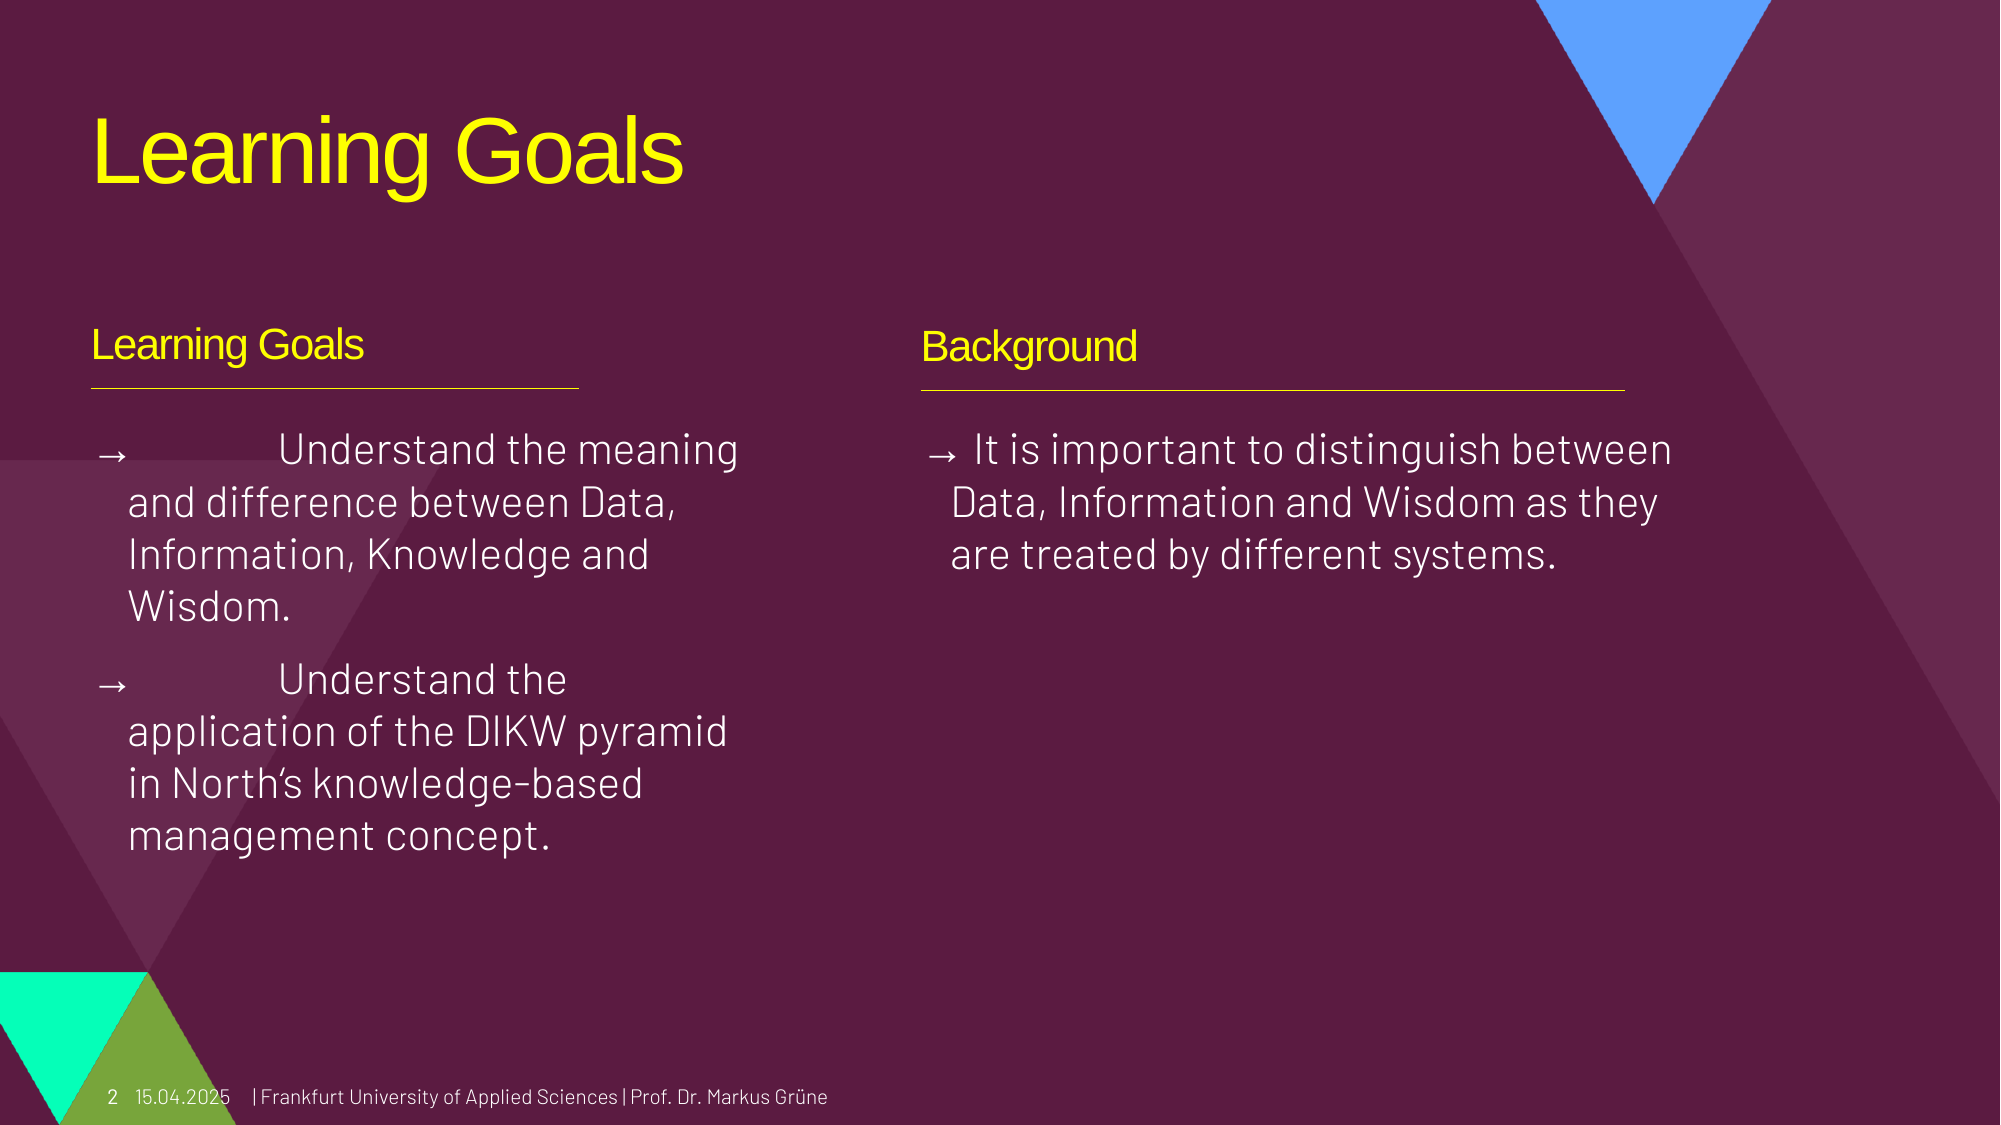

# Learning Goals
Learning Goals
Background
→	Understand the meaning and difference between Data, Information, Knowledge and Wisdom.
→	Understand the application of the DIKW pyramid in North‘s knowledge-based management concept.

→ It is important to distinguish between Data, Information and Wisdom as they are treated by different systems.

2
15.04.2025
| Frankfurt University of Applied Sciences | Prof. Dr. Markus Grüne